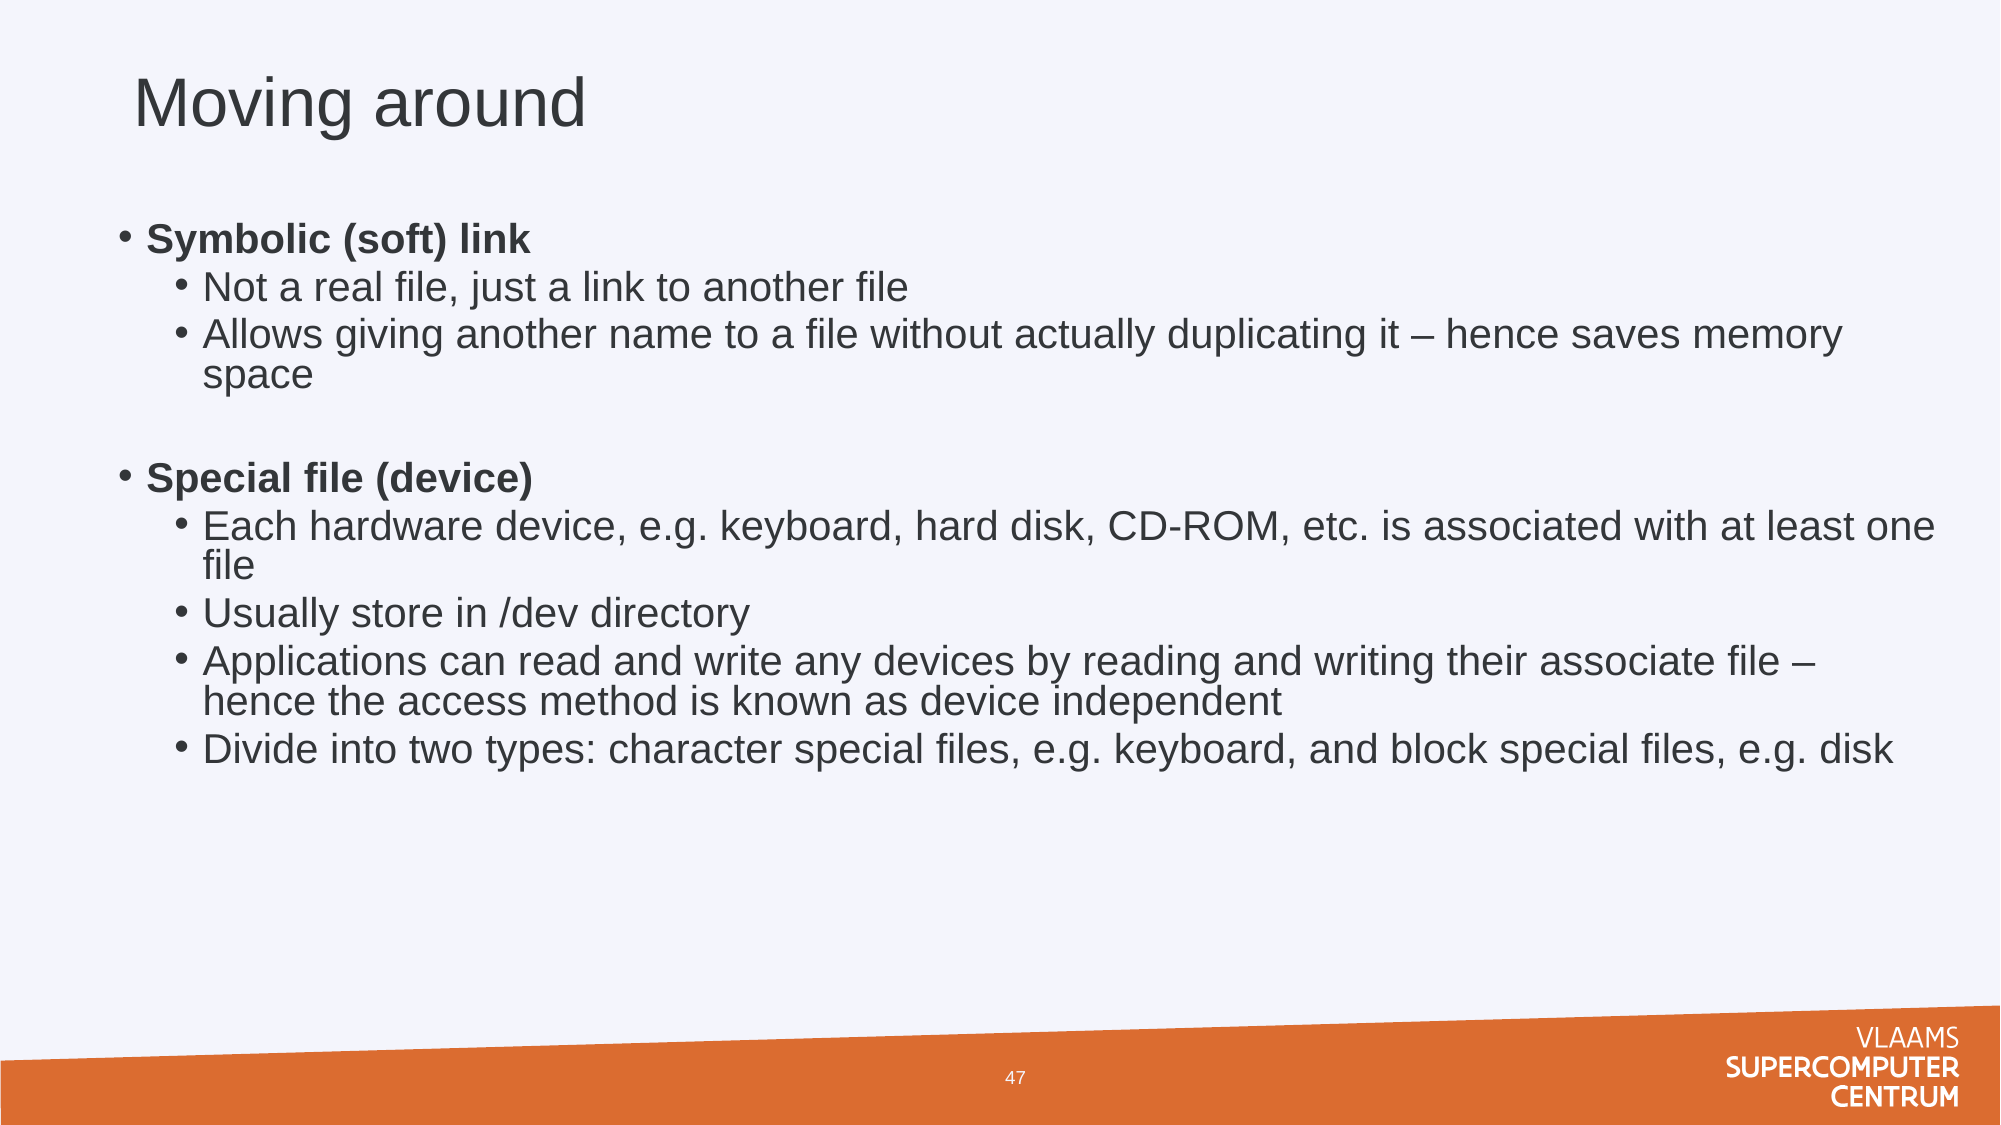

# Moving around
Symbolic (soft) link
Not a real file, just a link to another file
Allows giving another name to a file without actually duplicating it – hence saves memory space

Special file (device)
Each hardware device, e.g. keyboard, hard disk, CD-ROM, etc. is associated with at least one file
Usually store in /dev directory
Applications can read and write any devices by reading and writing their associate file – hence the access method is known as device independent
Divide into two types: character special files, e.g. keyboard, and block special files, e.g. disk

47